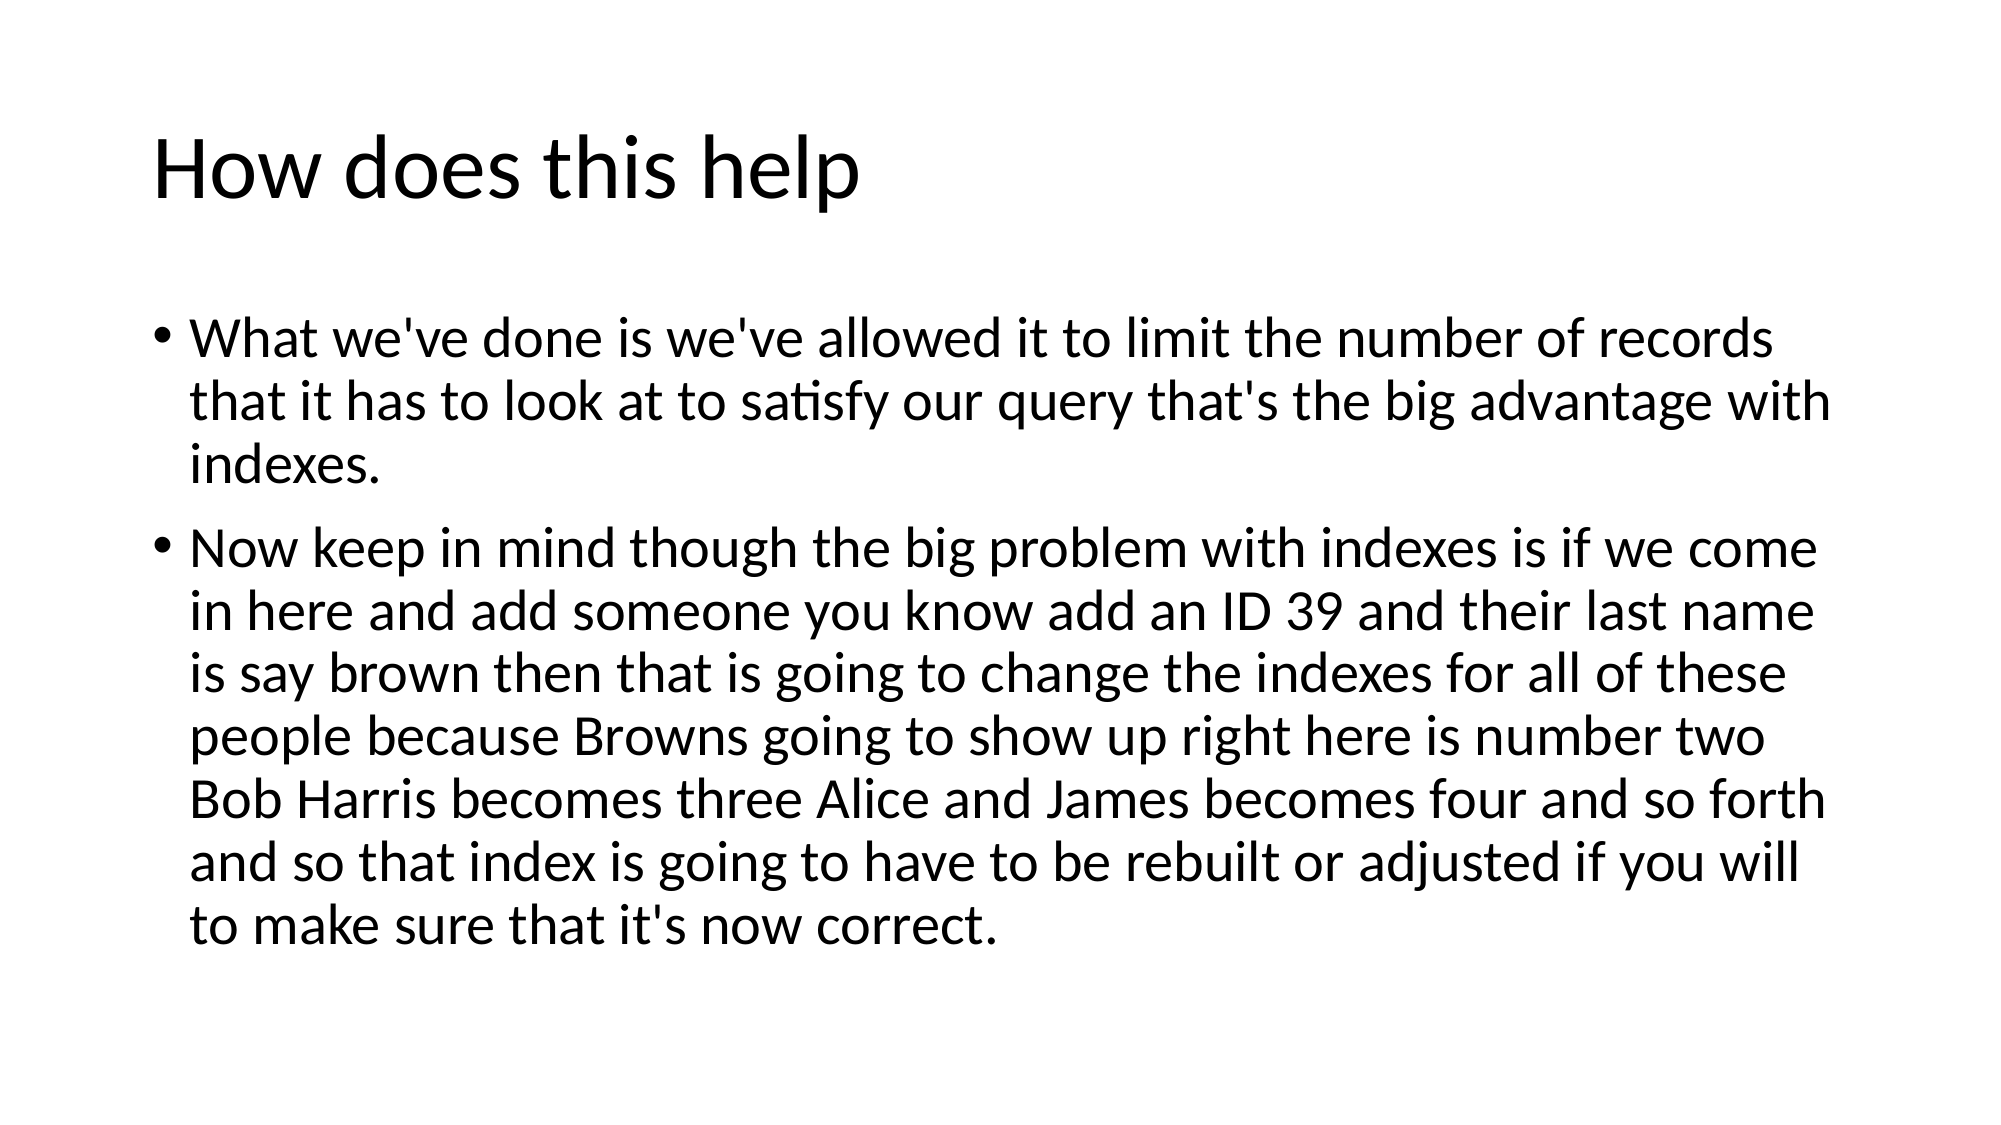

# How does this help
What we've done is we've allowed it to limit the number of records that it has to look at to satisfy our query that's the big advantage with indexes.
Now keep in mind though the big problem with indexes is if we come in here and add someone you know add an ID 39 and their last name is say brown then that is going to change the indexes for all of these people because Browns going to show up right here is number two Bob Harris becomes three Alice and James becomes four and so forth and so that index is going to have to be rebuilt or adjusted if you will to make sure that it's now correct.